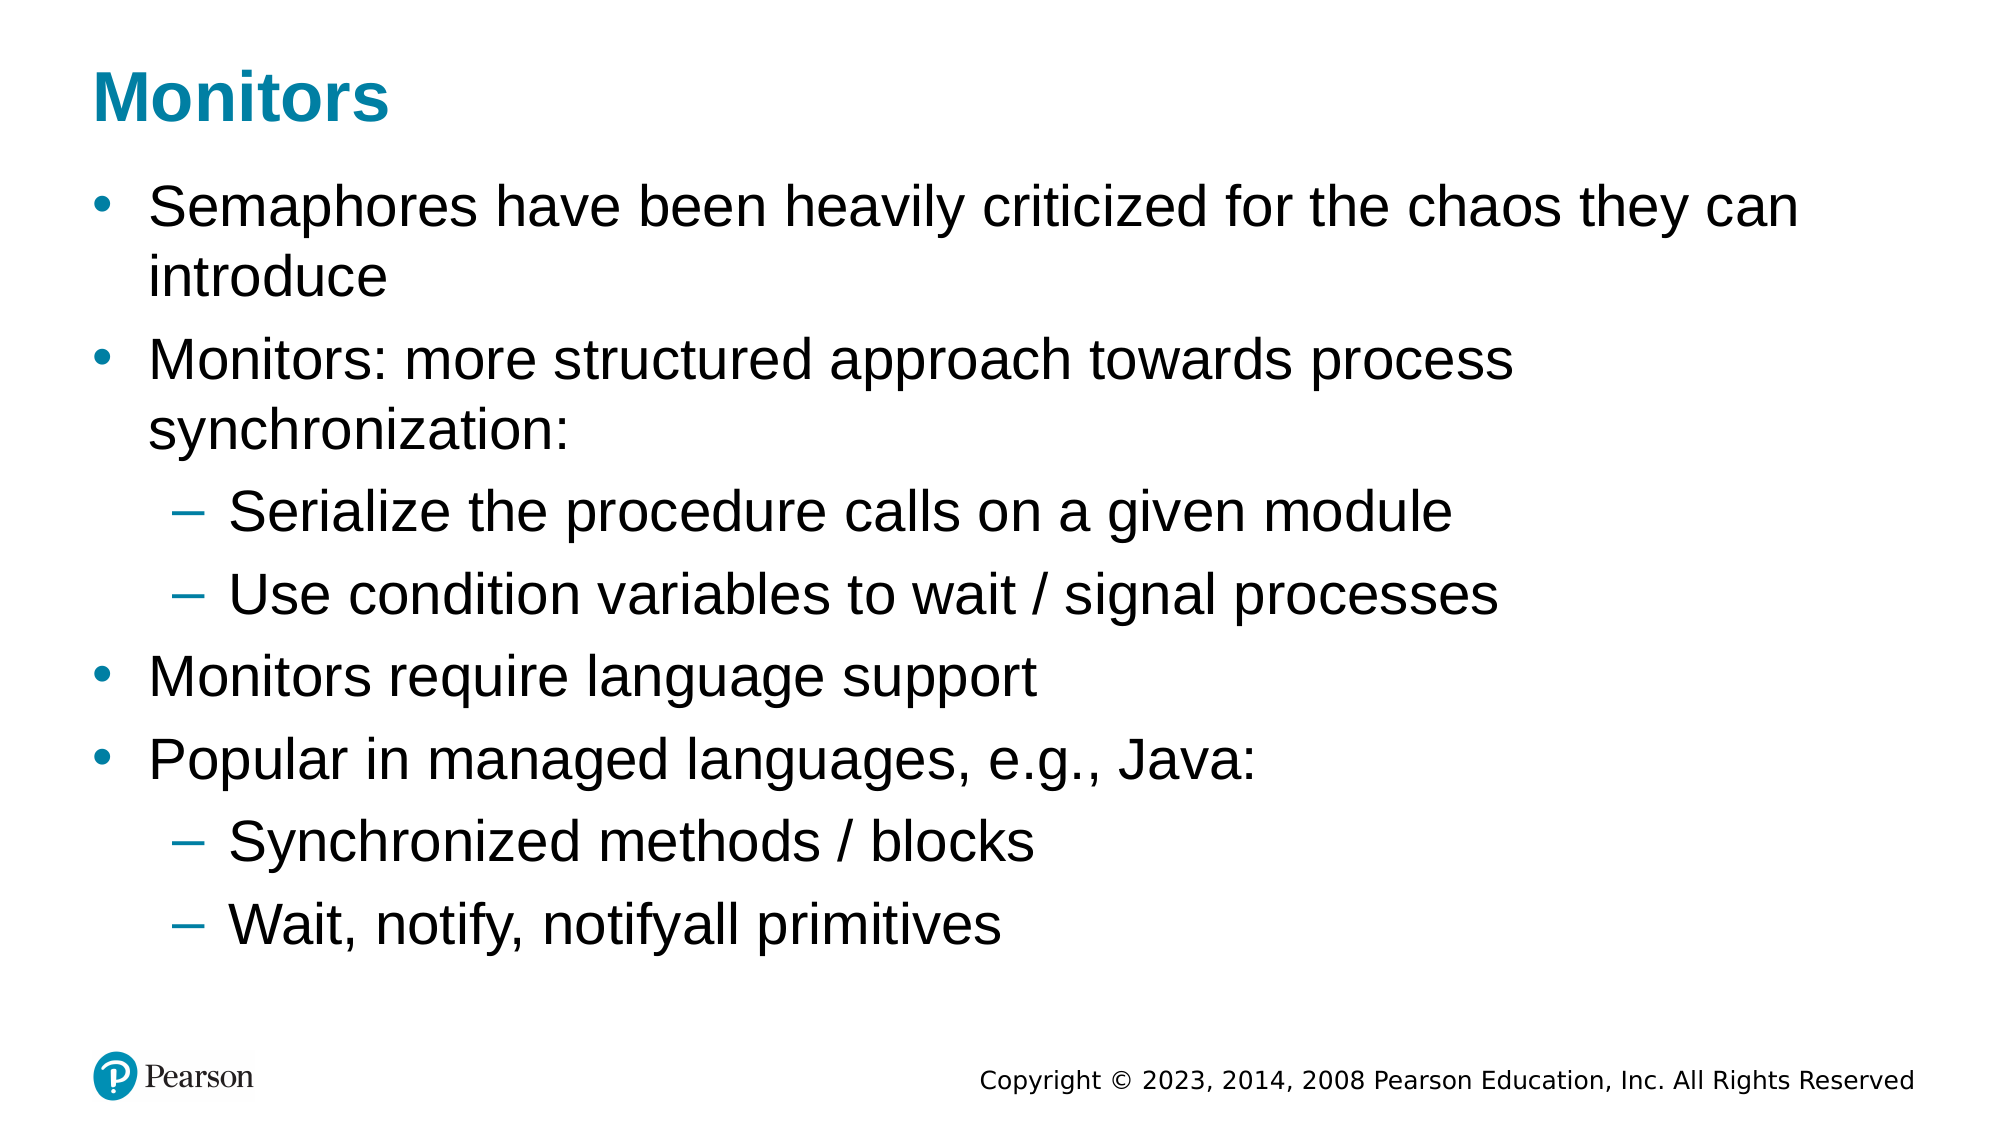

# Monitors
Semaphores have been heavily criticized for the chaos they can introduce
Monitors: more structured approach towards process synchronization:
Serialize the procedure calls on a given module
Use condition variables to wait / signal processes
Monitors require language support
Popular in managed languages, e.g., Java:
Synchronized methods / blocks
Wait, notify, notifyall primitives